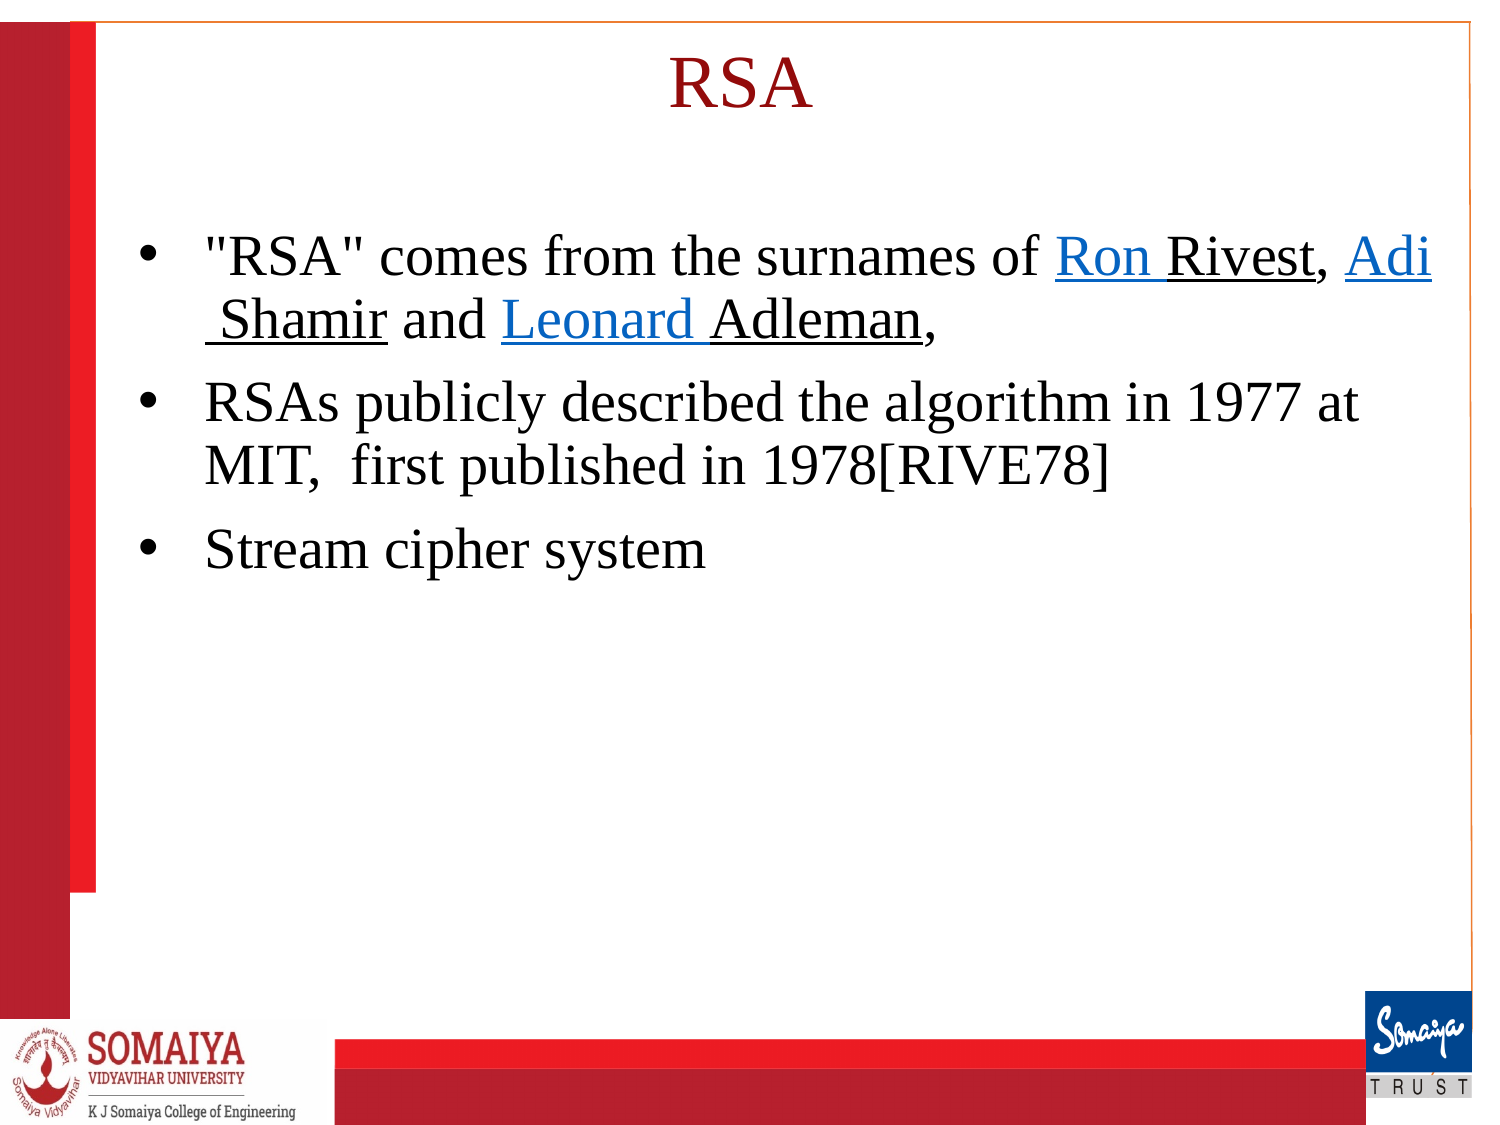

# RSA
"RSA" comes from the surnames of Ron Rivest, Adi Shamir and Leonard Adleman,
RSAs publicly described the algorithm in 1977 at MIT,  first published in 1978[RIVE78]
Stream cipher system